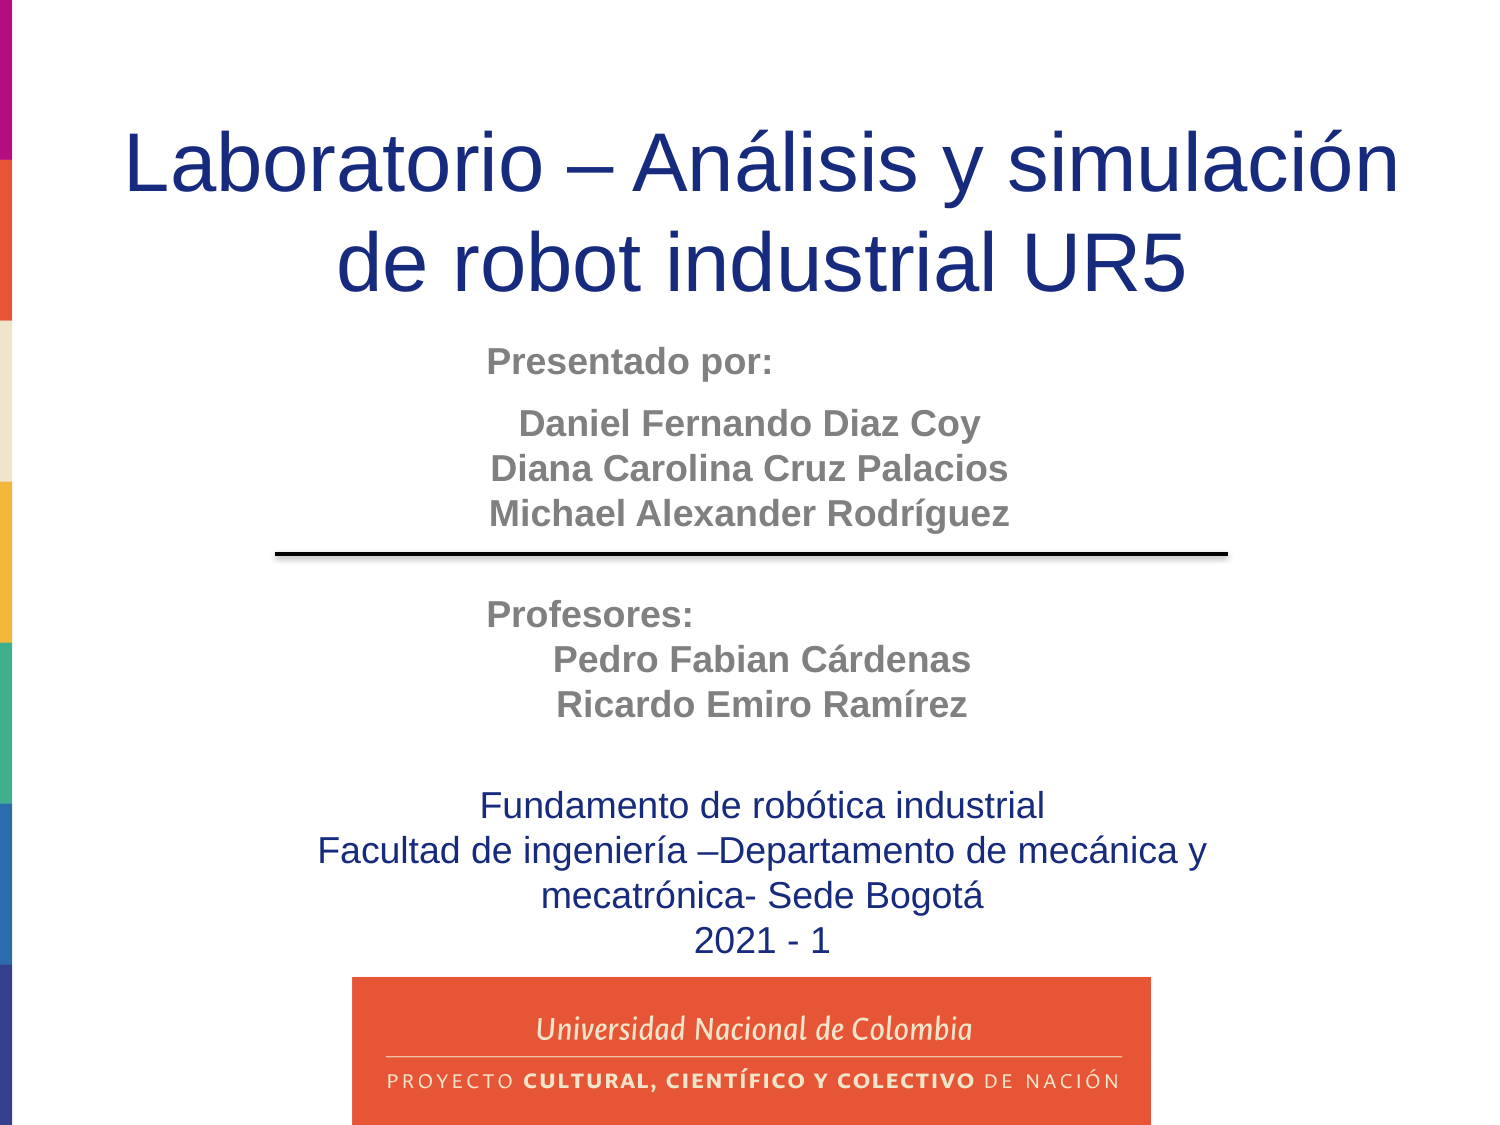

Laboratorio – Análisis y simulación de robot industrial UR5
Presentado por:
Daniel Fernando Diaz Coy
Diana Carolina Cruz Palacios
Michael Alexander Rodríguez
Profesores:
Pedro Fabian Cárdenas
Ricardo Emiro Ramírez
Fundamento de robótica industrial
Facultad de ingeniería –Departamento de mecánica y mecatrónica- Sede Bogotá
2021 - 1